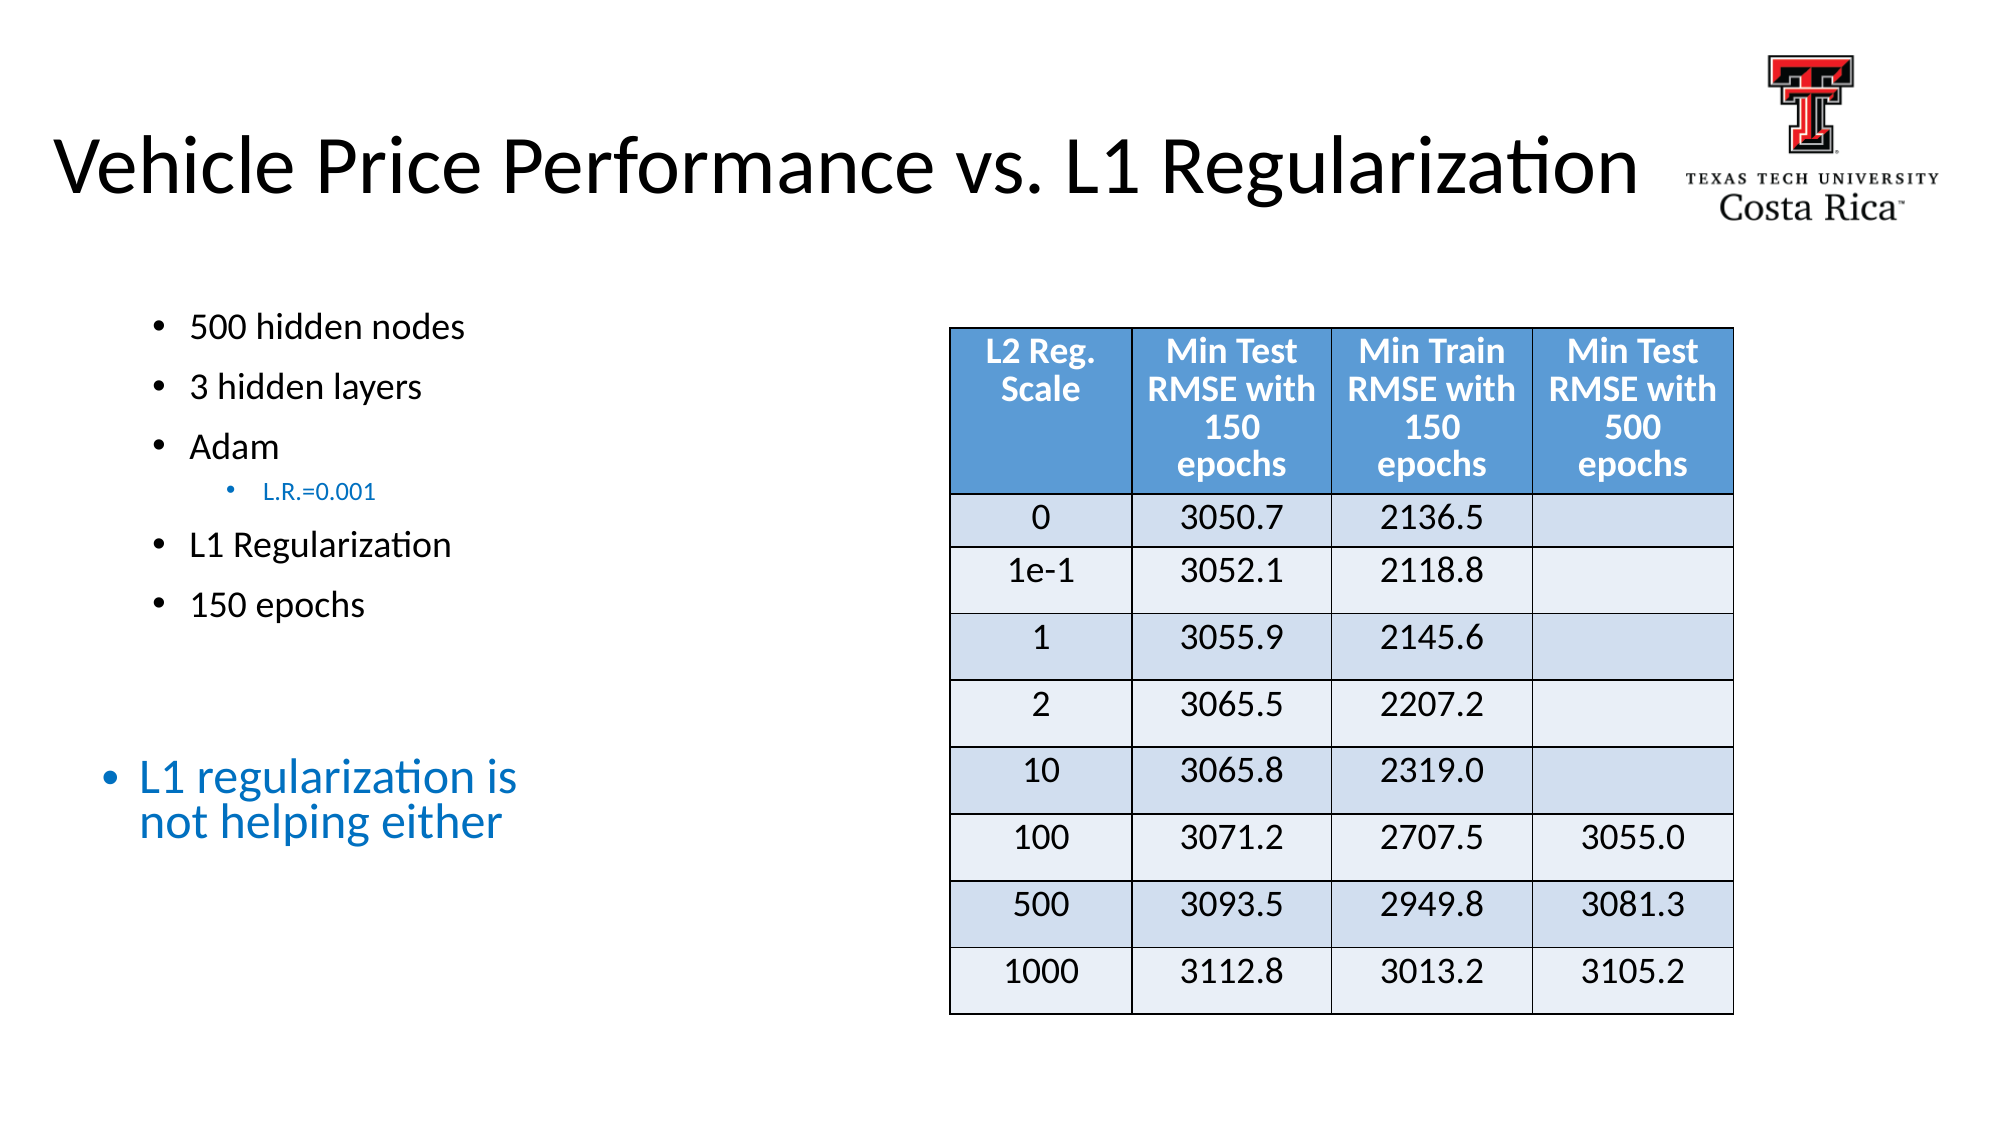

# Vehicle Price Performance vs. L1 Regularization
500 hidden nodes
3 hidden layers
Adam
L.R.=0.001
L1 Regularization
150 epochs

| L2 Reg. Scale | Min Test RMSE with 150 epochs | Min Train RMSE with 150 epochs | Min Test RMSE with 500 epochs |
| --- | --- | --- | --- |
| 0 | 3050.7 | 2136.5 |  |
| 1e-1 | 3052.1 | 2118.8 |  |
| 1 | 3055.9 | 2145.6 |  |
| 2 | 3065.5 | 2207.2 |  |
| 10 | 3065.8 | 2319.0 |  |
| 100 | 3071.2 | 2707.5 | 3055.0 |
| 500 | 3093.5 | 2949.8 | 3081.3 |
| 1000 | 3112.8 | 3013.2 | 3105.2 |

L1 regularization is not helping either